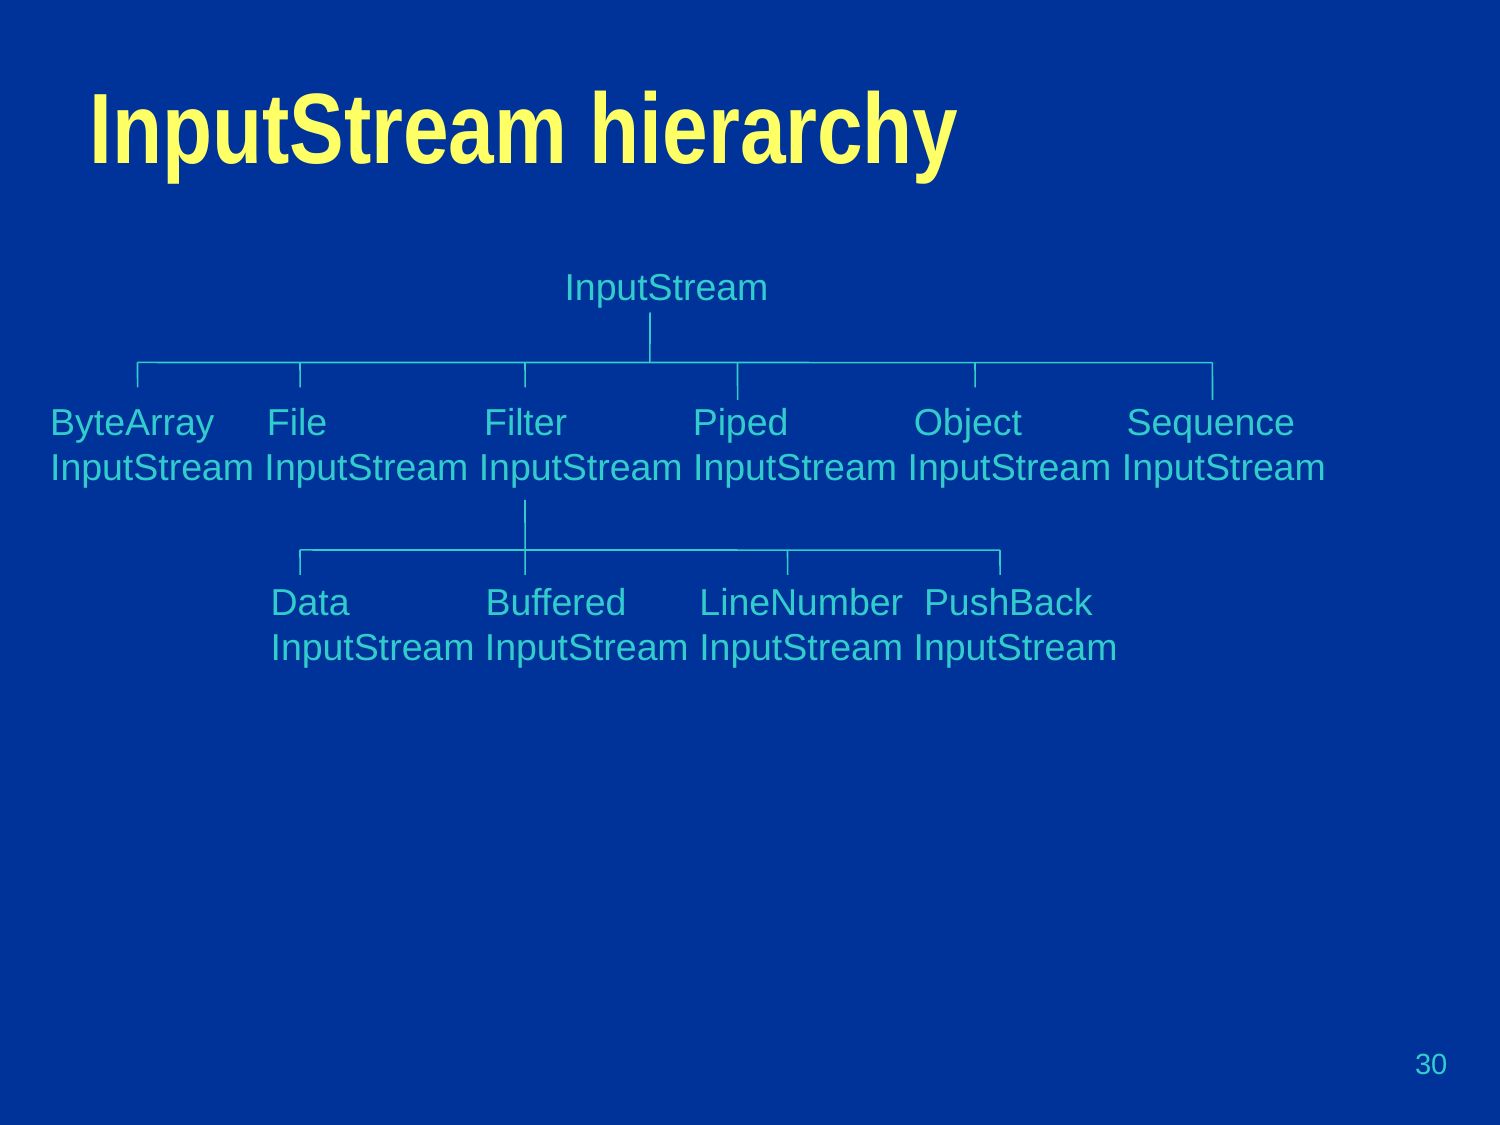

InputStream hierarchy
                                                 InputStream

ByteArray     File               Filter            Piped            Object          Sequence
InputStream InputStream InputStream InputStream InputStream InputStream

                     Data             Buffered       LineNumber  PushBack
                     InputStream InputStream InputStream InputStream

30